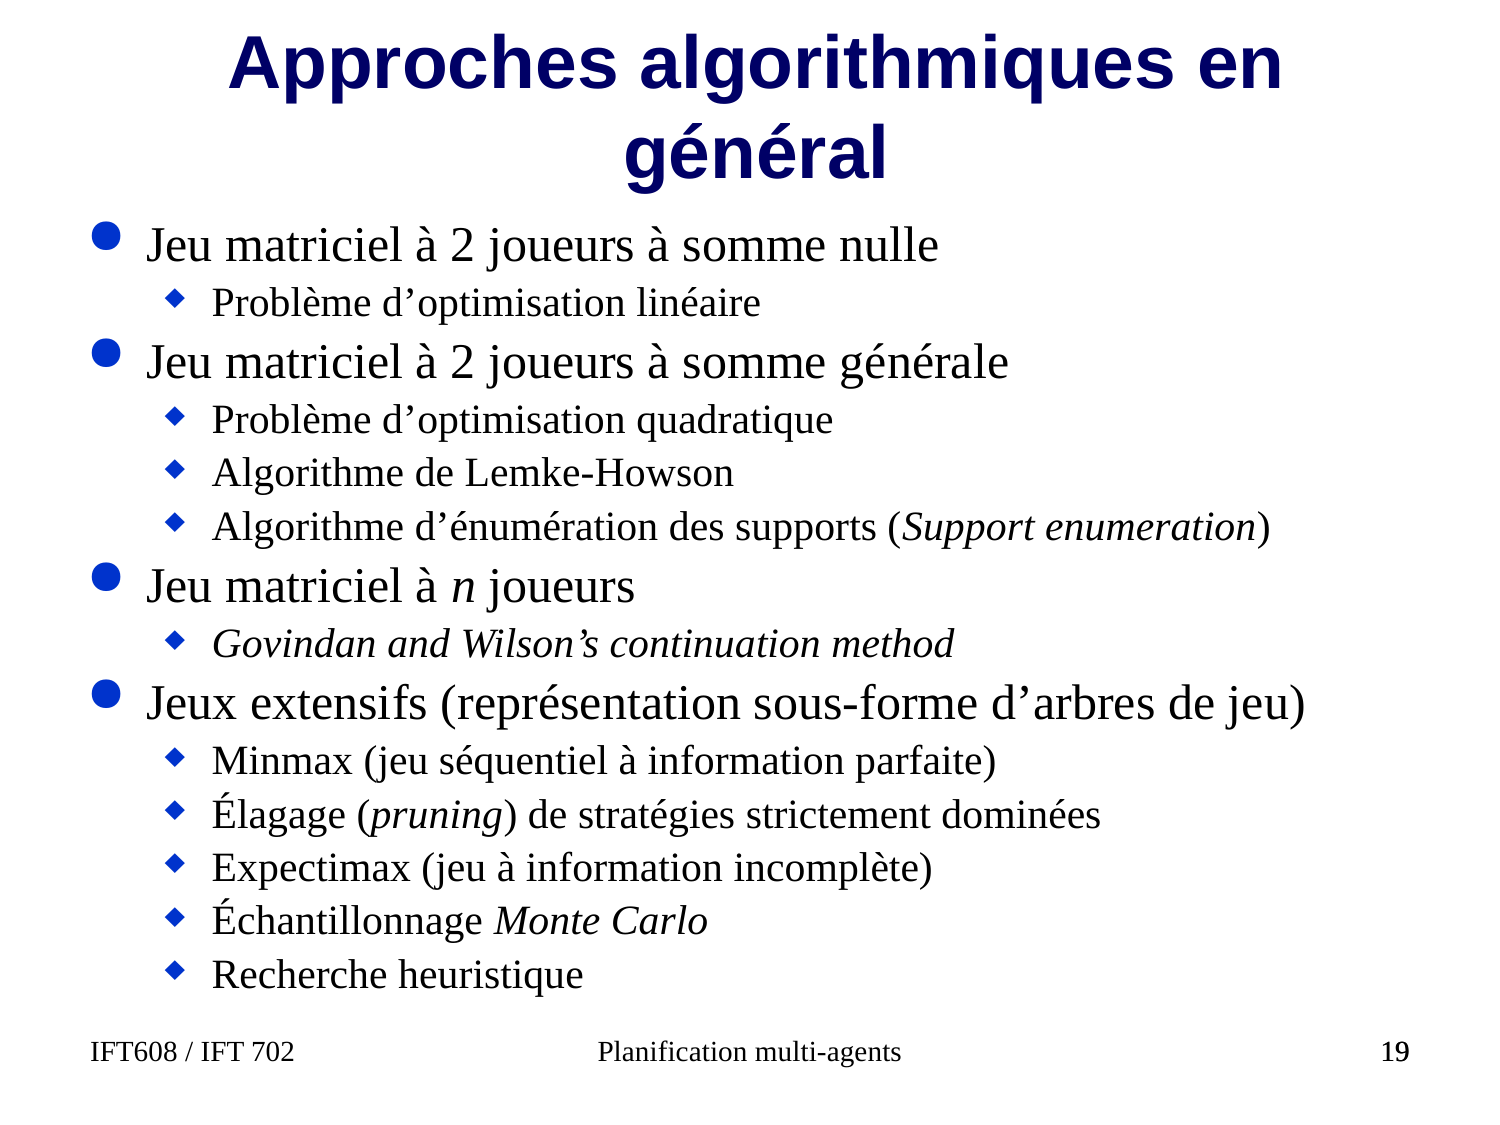

Approches algorithmiques en général
Jeu matriciel à 2 joueurs à somme nulle
Problème d’optimisation linéaire
Jeu matriciel à 2 joueurs à somme générale
Problème d’optimisation quadratique
Algorithme de Lemke-Howson
Algorithme d’énumération des supports (Support enumeration)
Jeu matriciel à n joueurs
Govindan and Wilson’s continuation method
Jeux extensifs (représentation sous-forme d’arbres de jeu)
Minmax (jeu séquentiel à information parfaite)
Élagage (pruning) de stratégies strictement dominées
Expectimax (jeu à information incomplète)
Échantillonnage Monte Carlo
Recherche heuristique

IFT608 / IFT 702
Planification multi-agents
19
19